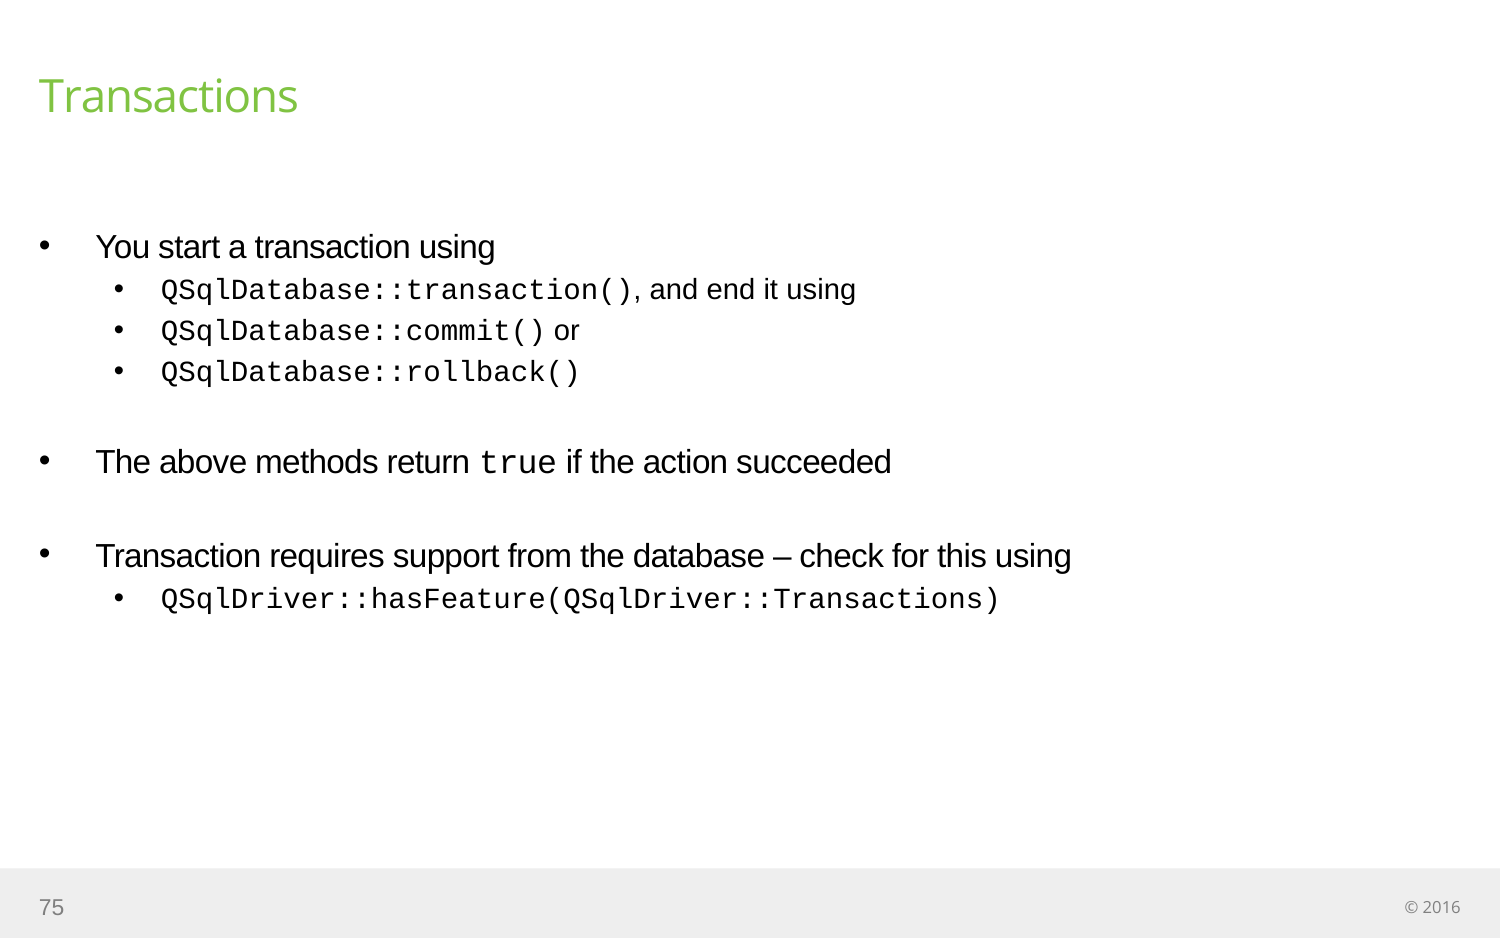

# Transactions
You start a transaction using
QSqlDatabase::transaction(), and end it using
QSqlDatabase::commit() or
QSqlDatabase::rollback()

The above methods return true if the action succeeded

Transaction requires support from the database – check for this using
QSqlDriver::hasFeature(QSqlDriver::Transactions)

75
© 2016